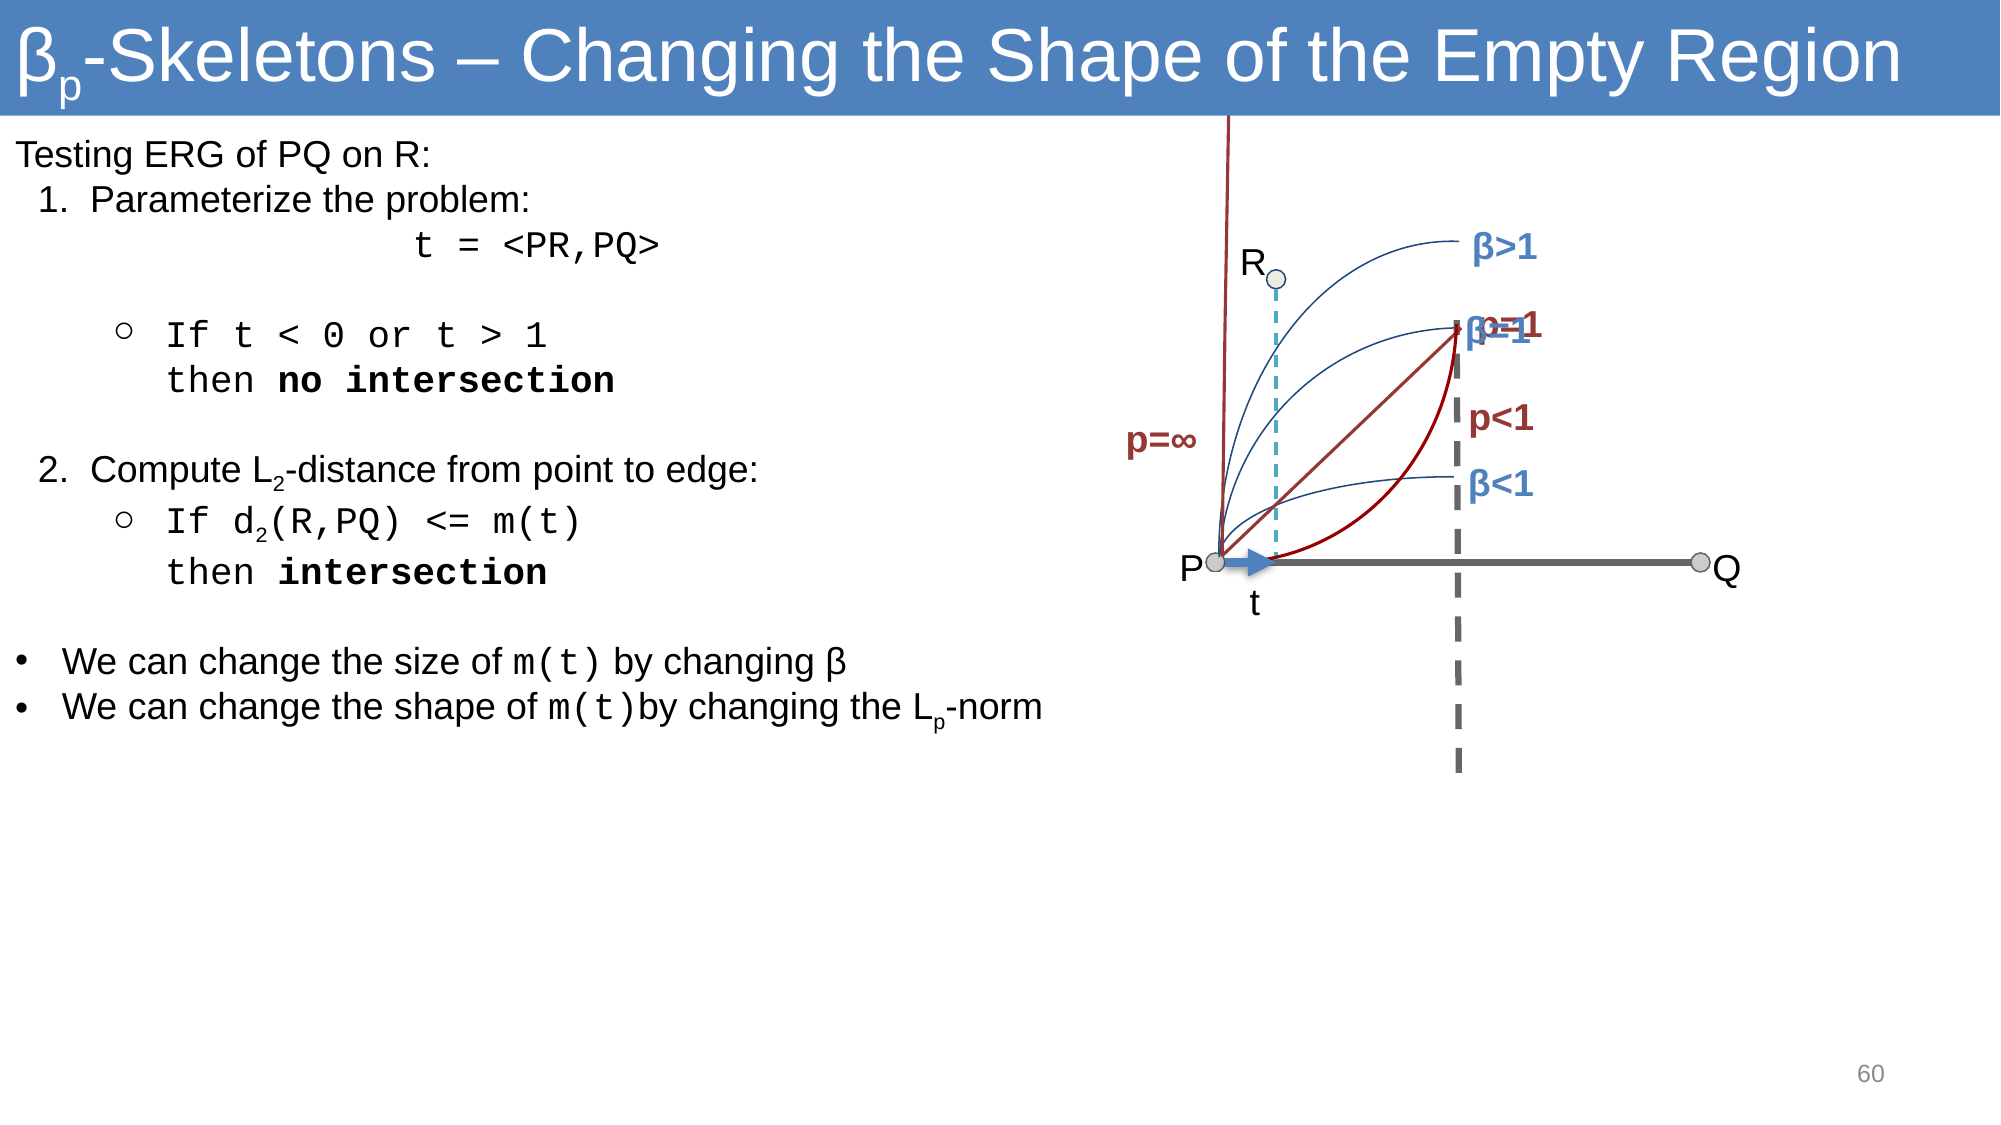

# βp-Skeletons – Changing the Shape of the Empty Region

Testing ERG of PQ on R:
Parameterize the problem:
t = <PR,PQ>

If t < 0 or t > 1
then no intersection

Compute L2-distance from point to edge:
If d2(R,PQ) <= m(t)
then intersection

We can change the size of m(t) by changing β
We can change the shape of m(t)by changing the Lp-norm
β>1
R

p=1
β=1

p<1
p=∞
β<1

P
Q

t
60